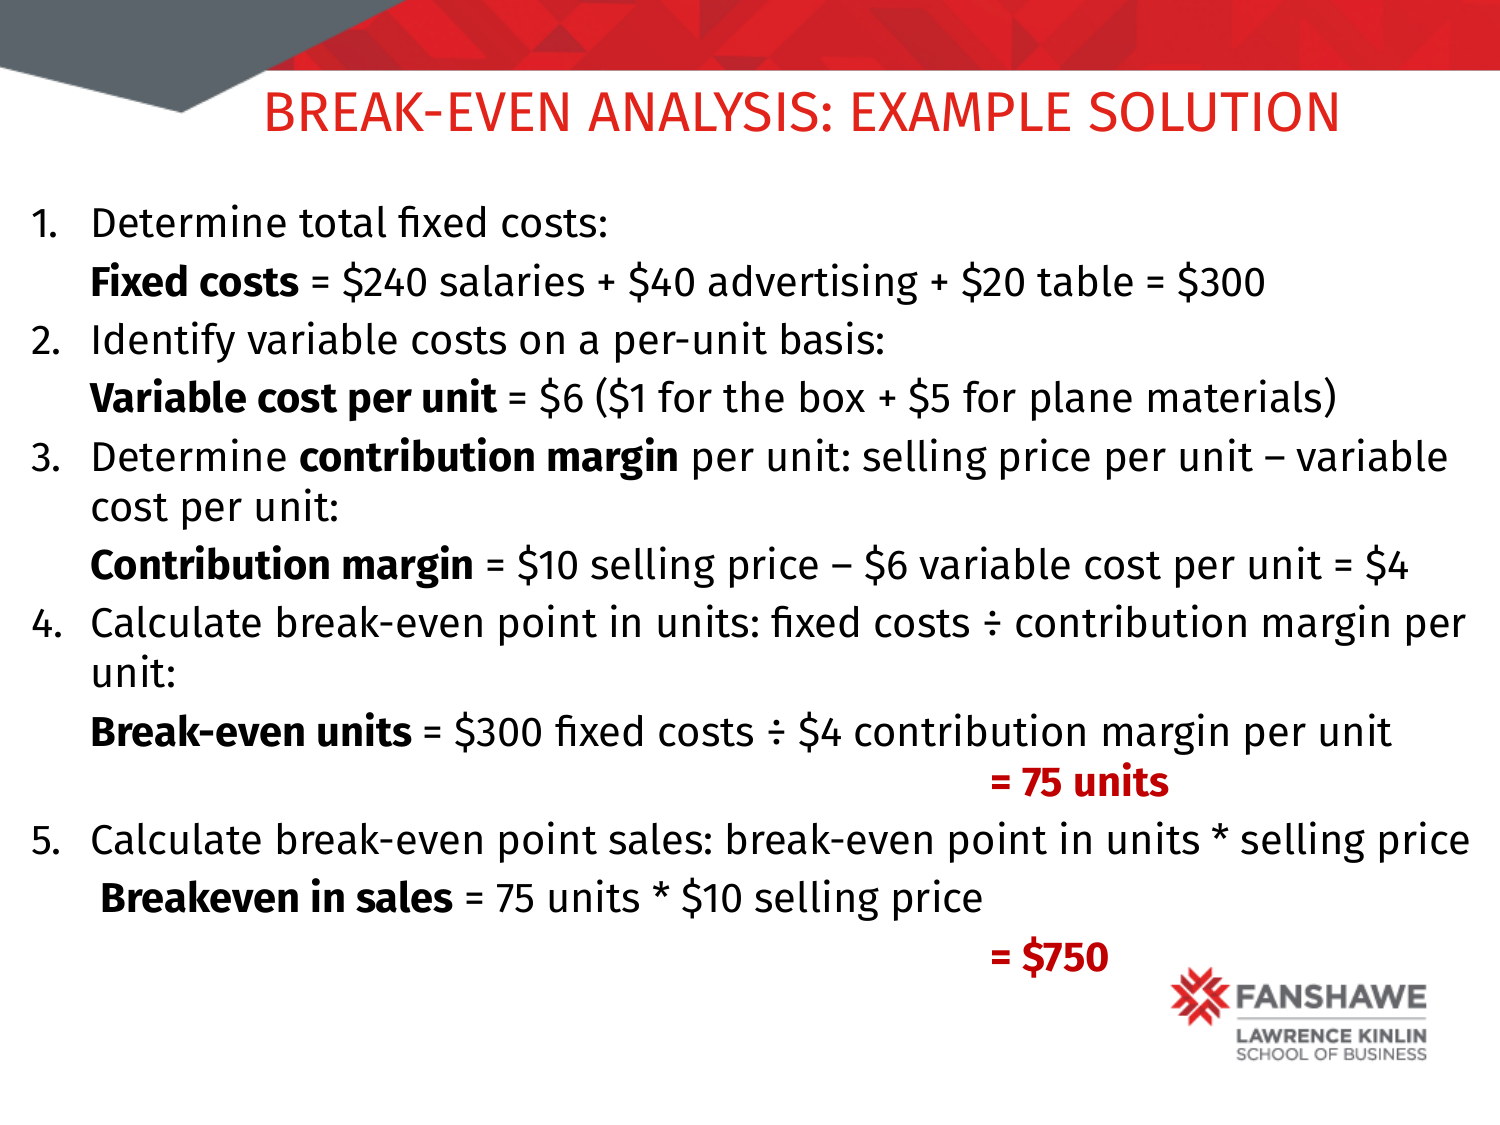

# Break-even analysis: example solution
Determine total fixed costs:
	Fixed costs = $240 salaries + $40 advertising + $20 table = $300
Identify variable costs on a per-unit basis:
	Variable cost per unit = $6 ($1 for the box + $5 for plane materials)
Determine contribution margin per unit: selling price per unit – variable cost per unit:
	Contribution margin = $10 selling price – $6 variable cost per unit = $4
Calculate break-even point in units: fixed costs ÷ contribution margin per unit:
	Break-even units = $300 fixed costs ÷ $4 contribution margin per unit                     						= 75 units
Calculate break-even point sales: break-even point in units * selling price
	 Breakeven in sales = 75 units * $10 selling price
							= $750